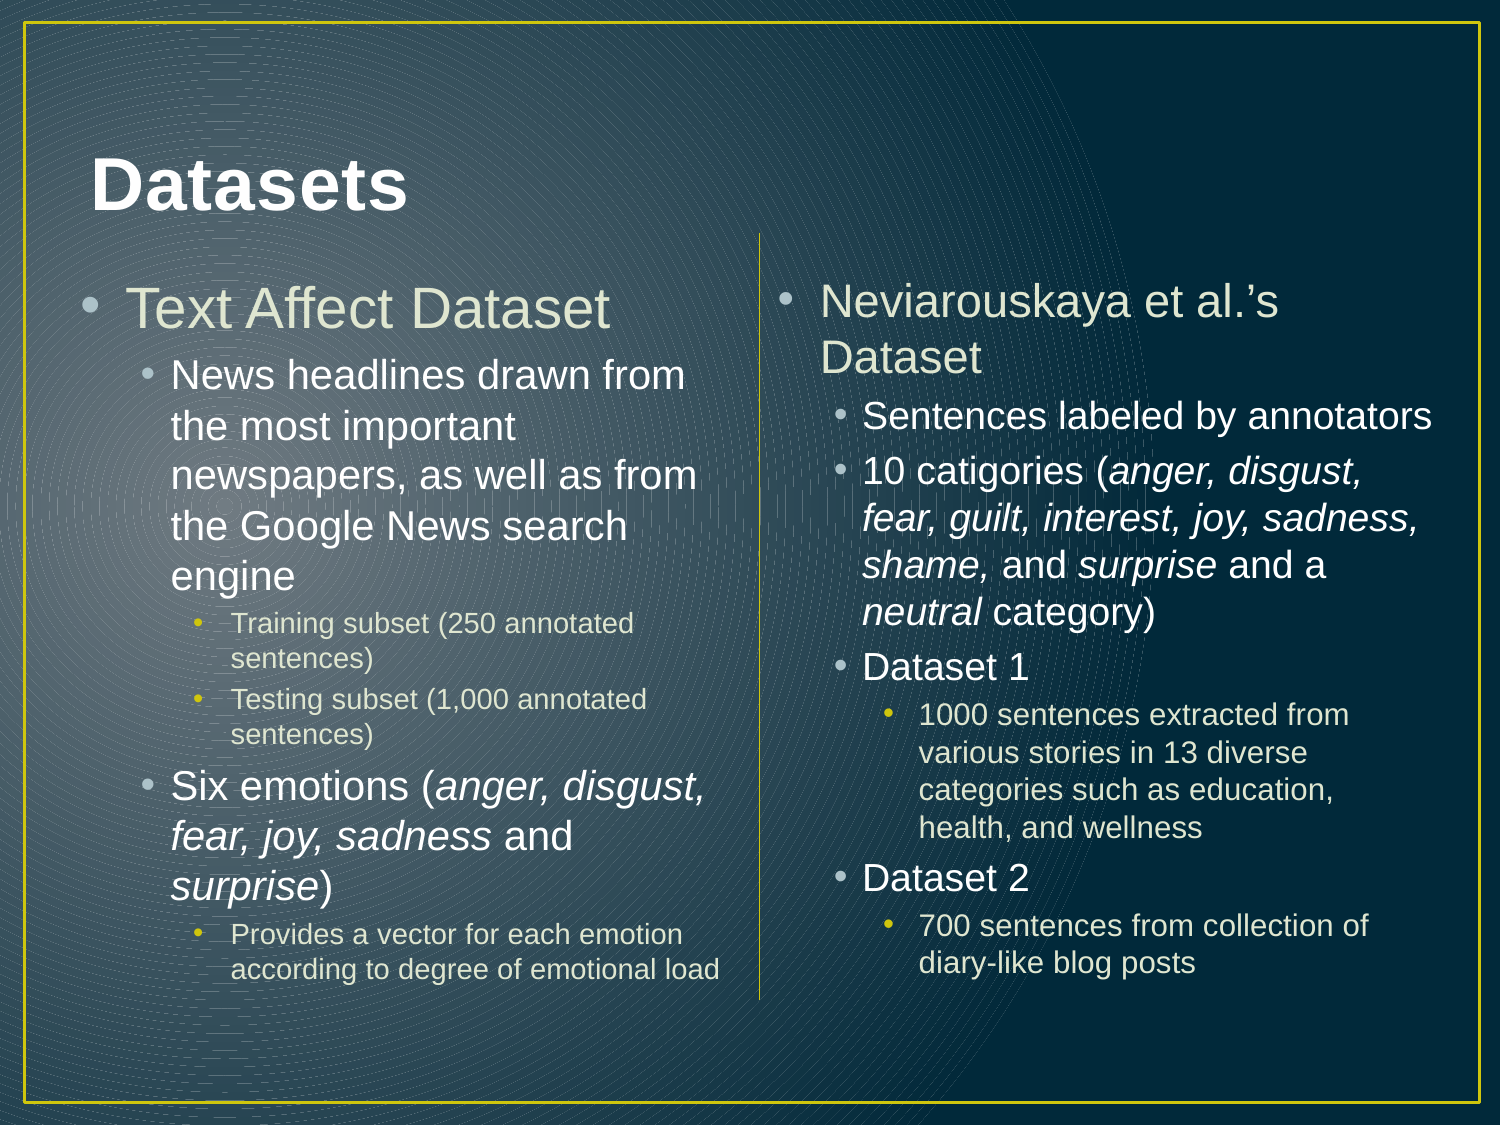

# Datasets
Text Affect Dataset
News headlines drawn from the most important newspapers, as well as from the Google News search engine
Training subset (250 annotated sentences)
Testing subset (1,000 annotated sentences)
Six emotions (anger, disgust, fear, joy, sadness and surprise)
Provides a vector for each emotion  according to degree of emotional load
Neviarouskaya et al.’s Dataset
Sentences labeled by annotators
10 catigories (anger, disgust, fear, guilt, interest, joy, sadness, shame, and surprise and a neutral category)
Dataset 1
1000 sentences extracted from various stories in 13 diverse categories such as education, health, and wellness
Dataset 2
700 sentences from collection of diary-like blog posts